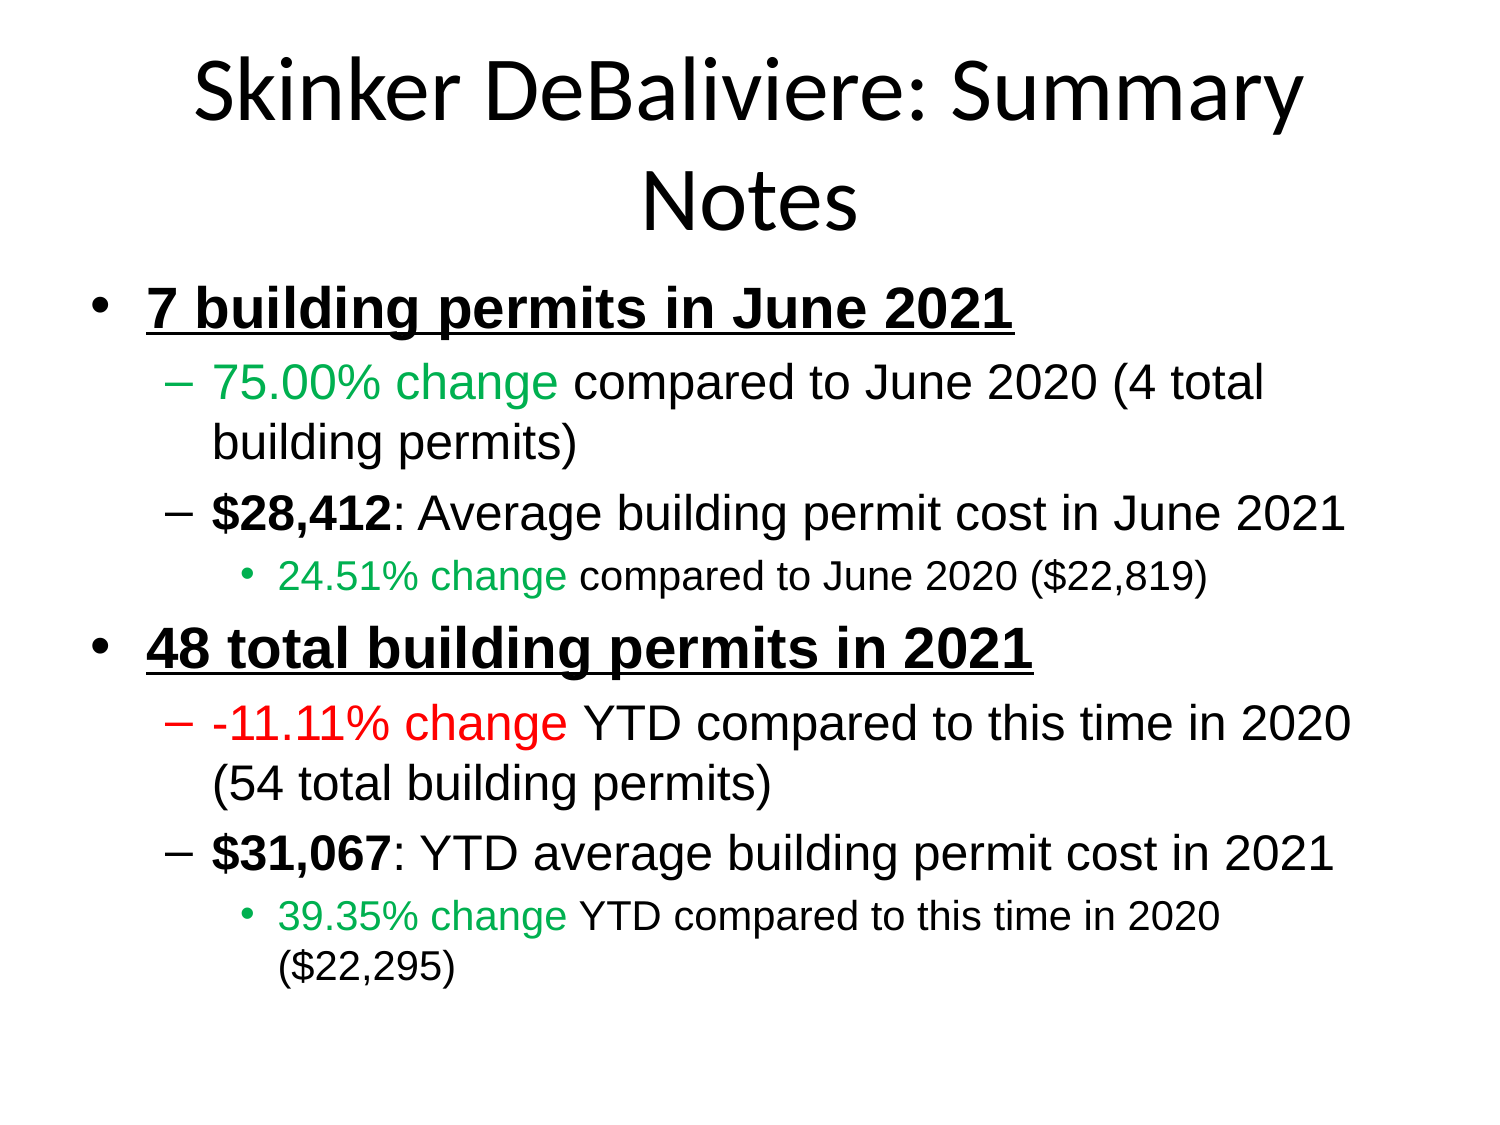

# Skinker DeBaliviere: Summary Notes
7 building permits in June 2021
75.00% change compared to June 2020 (4 total building permits)
$28,412: Average building permit cost in June 2021
24.51% change compared to June 2020 ($22,819)
48 total building permits in 2021
-11.11% change YTD compared to this time in 2020 (54 total building permits)
$31,067: YTD average building permit cost in 2021
39.35% change YTD compared to this time in 2020 ($22,295)